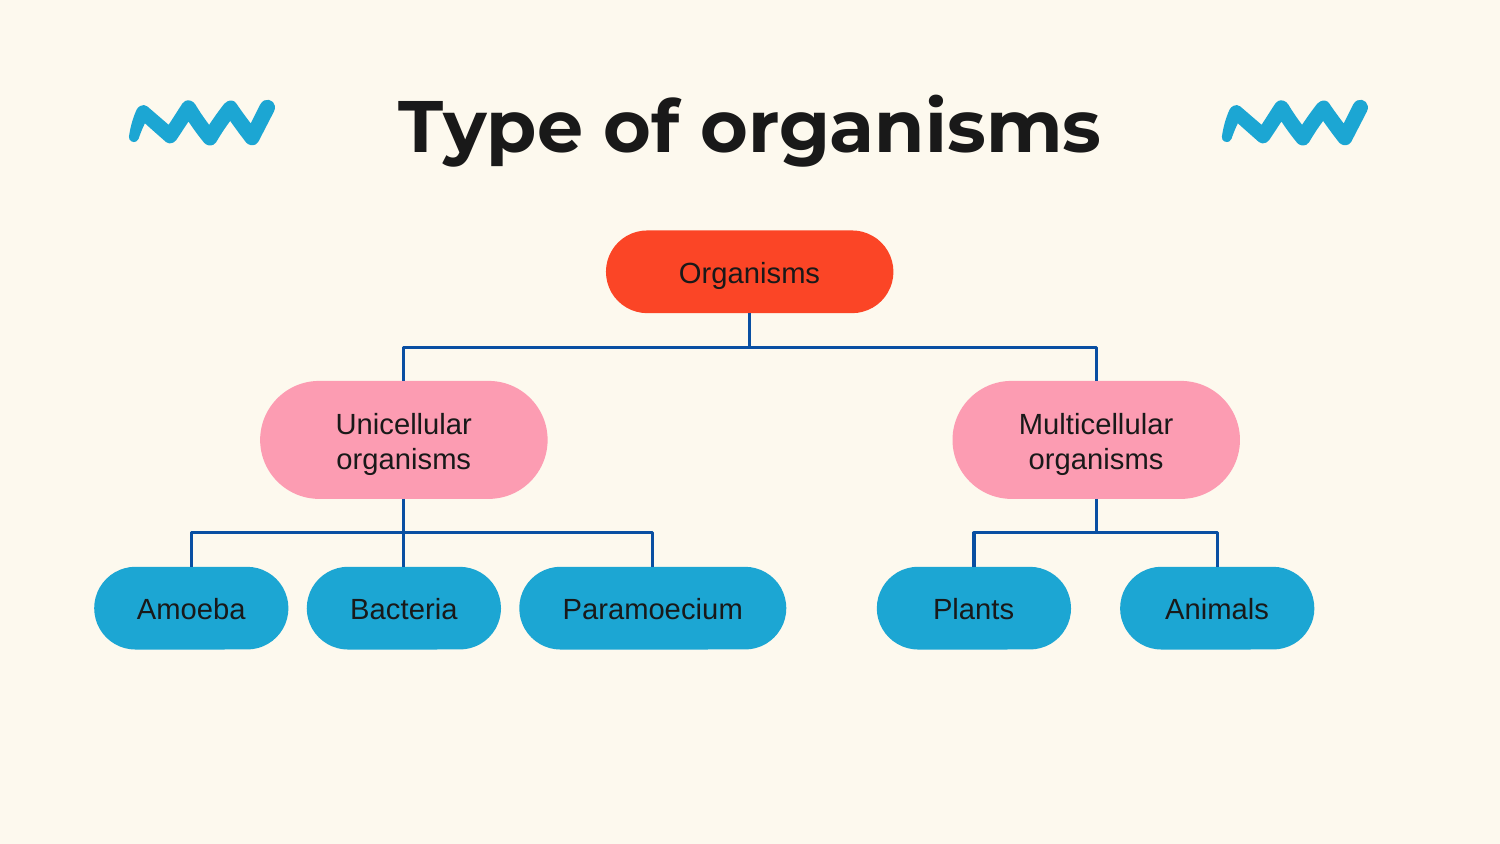

# Type of organisms
Organisms
Unicellular organisms
Multicellular organisms
Amoeba
Bacteria
Paramoecium
Plants
Animals